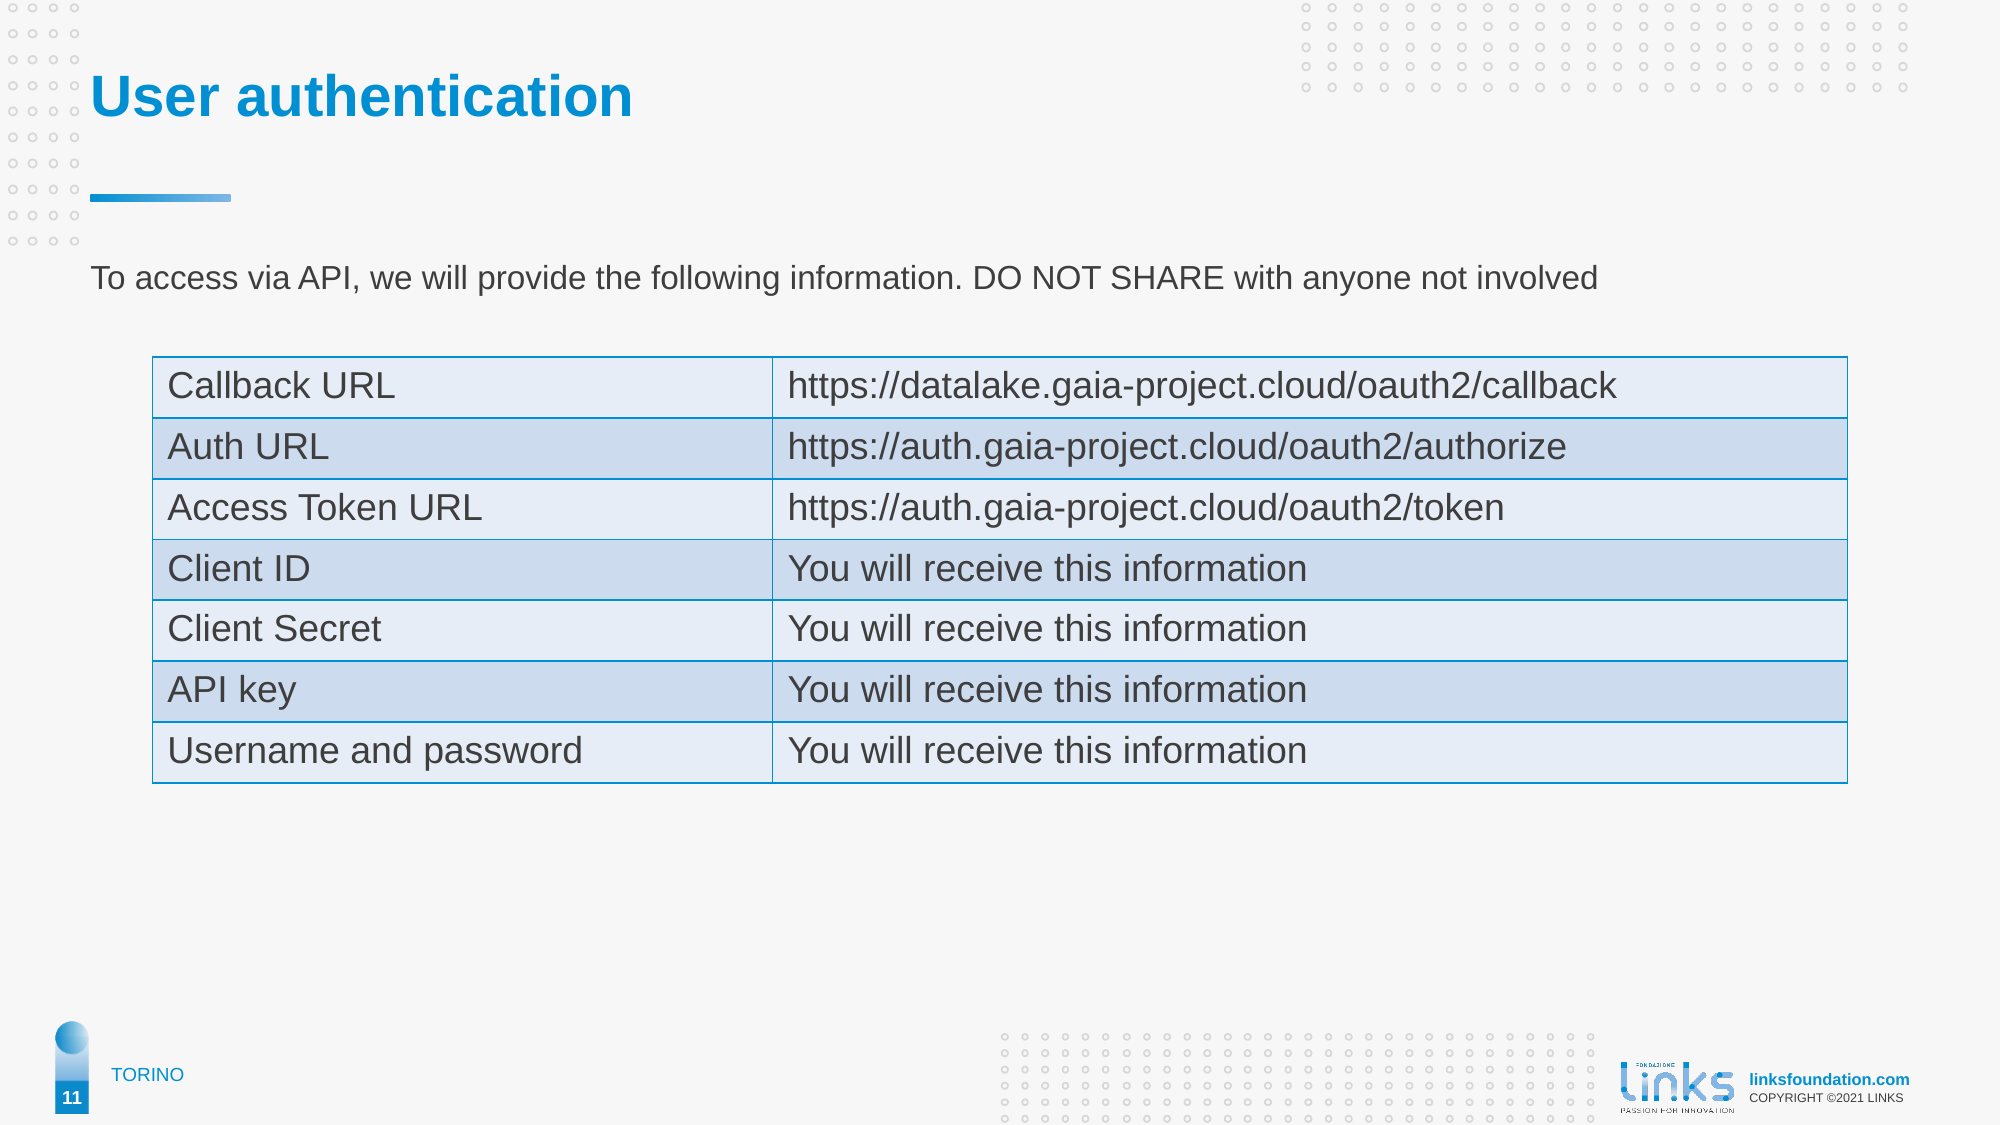

User authentication

To access via API, we will provide the following information. DO NOT SHARE with anyone not involved

| Callback URL | https://datalake.gaia-project.cloud/oauth2/callback |
| --- | --- |
| Auth URL | https://auth.gaia-project.cloud/oauth2/authorize |
| Access Token URL | https://auth.gaia-project.cloud/oauth2/token |
| Client ID | You will receive this information |
| Client Secret | You will receive this information |
| API key | You will receive this information |
| Username and password | You will receive this information |